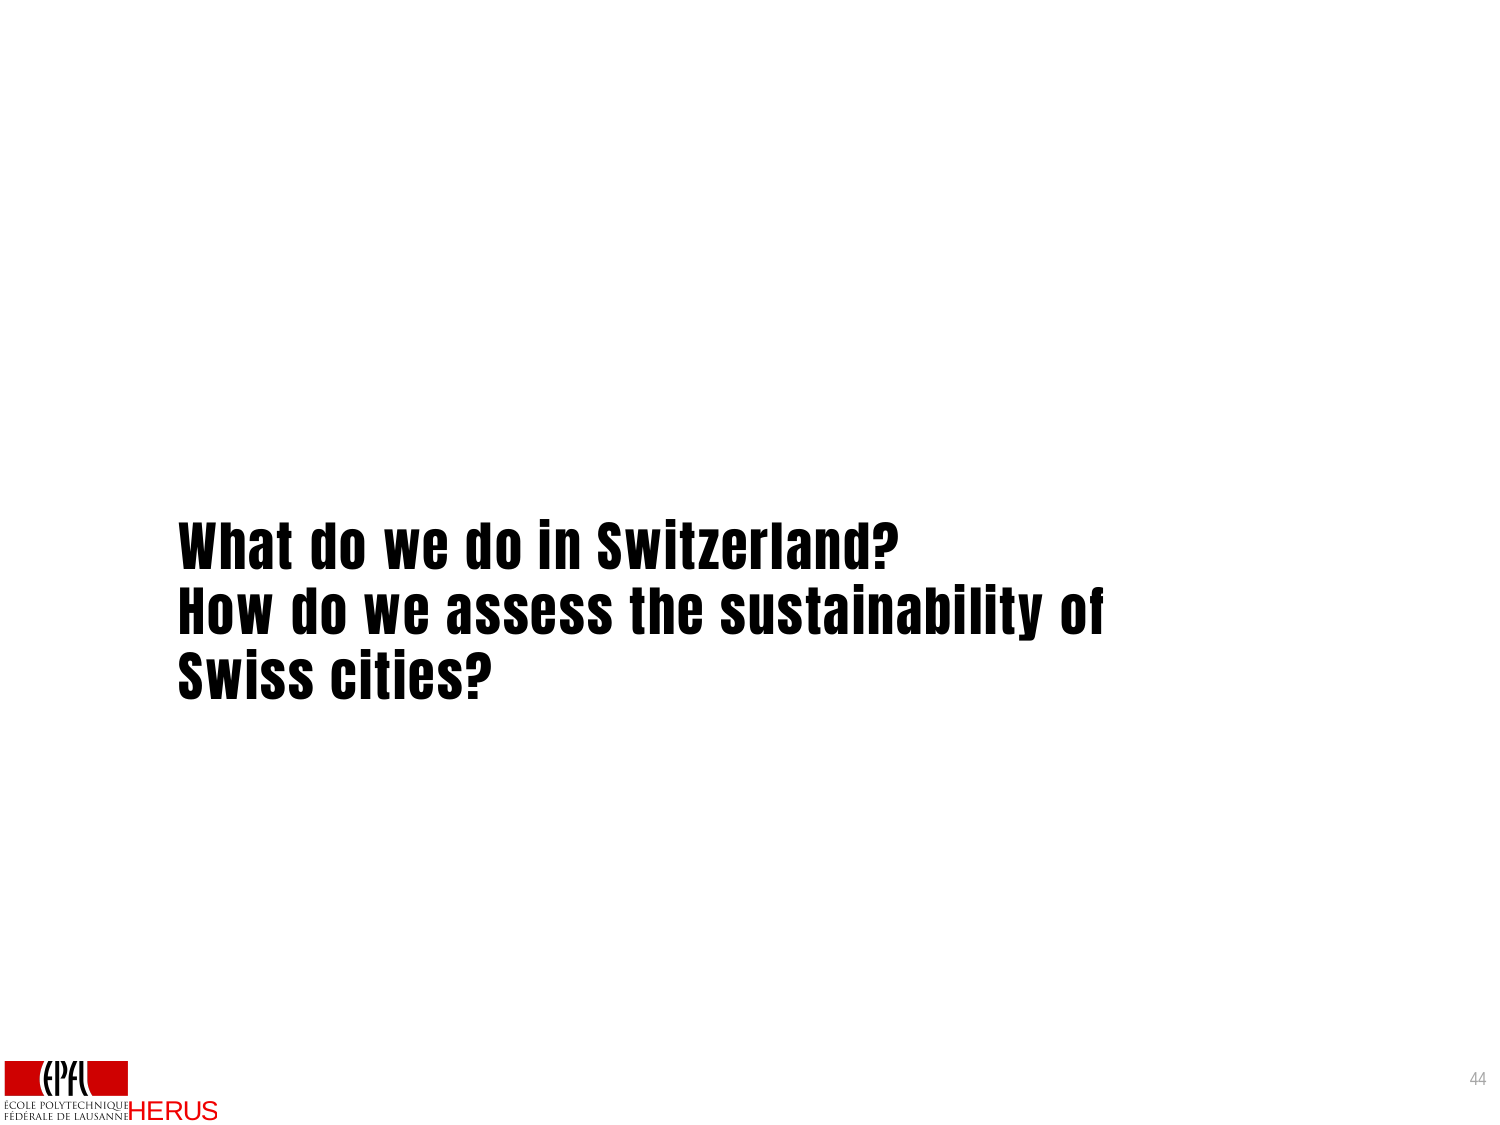

# What do we do in Switzerland? How do we assess the sustainability of Swiss cities?